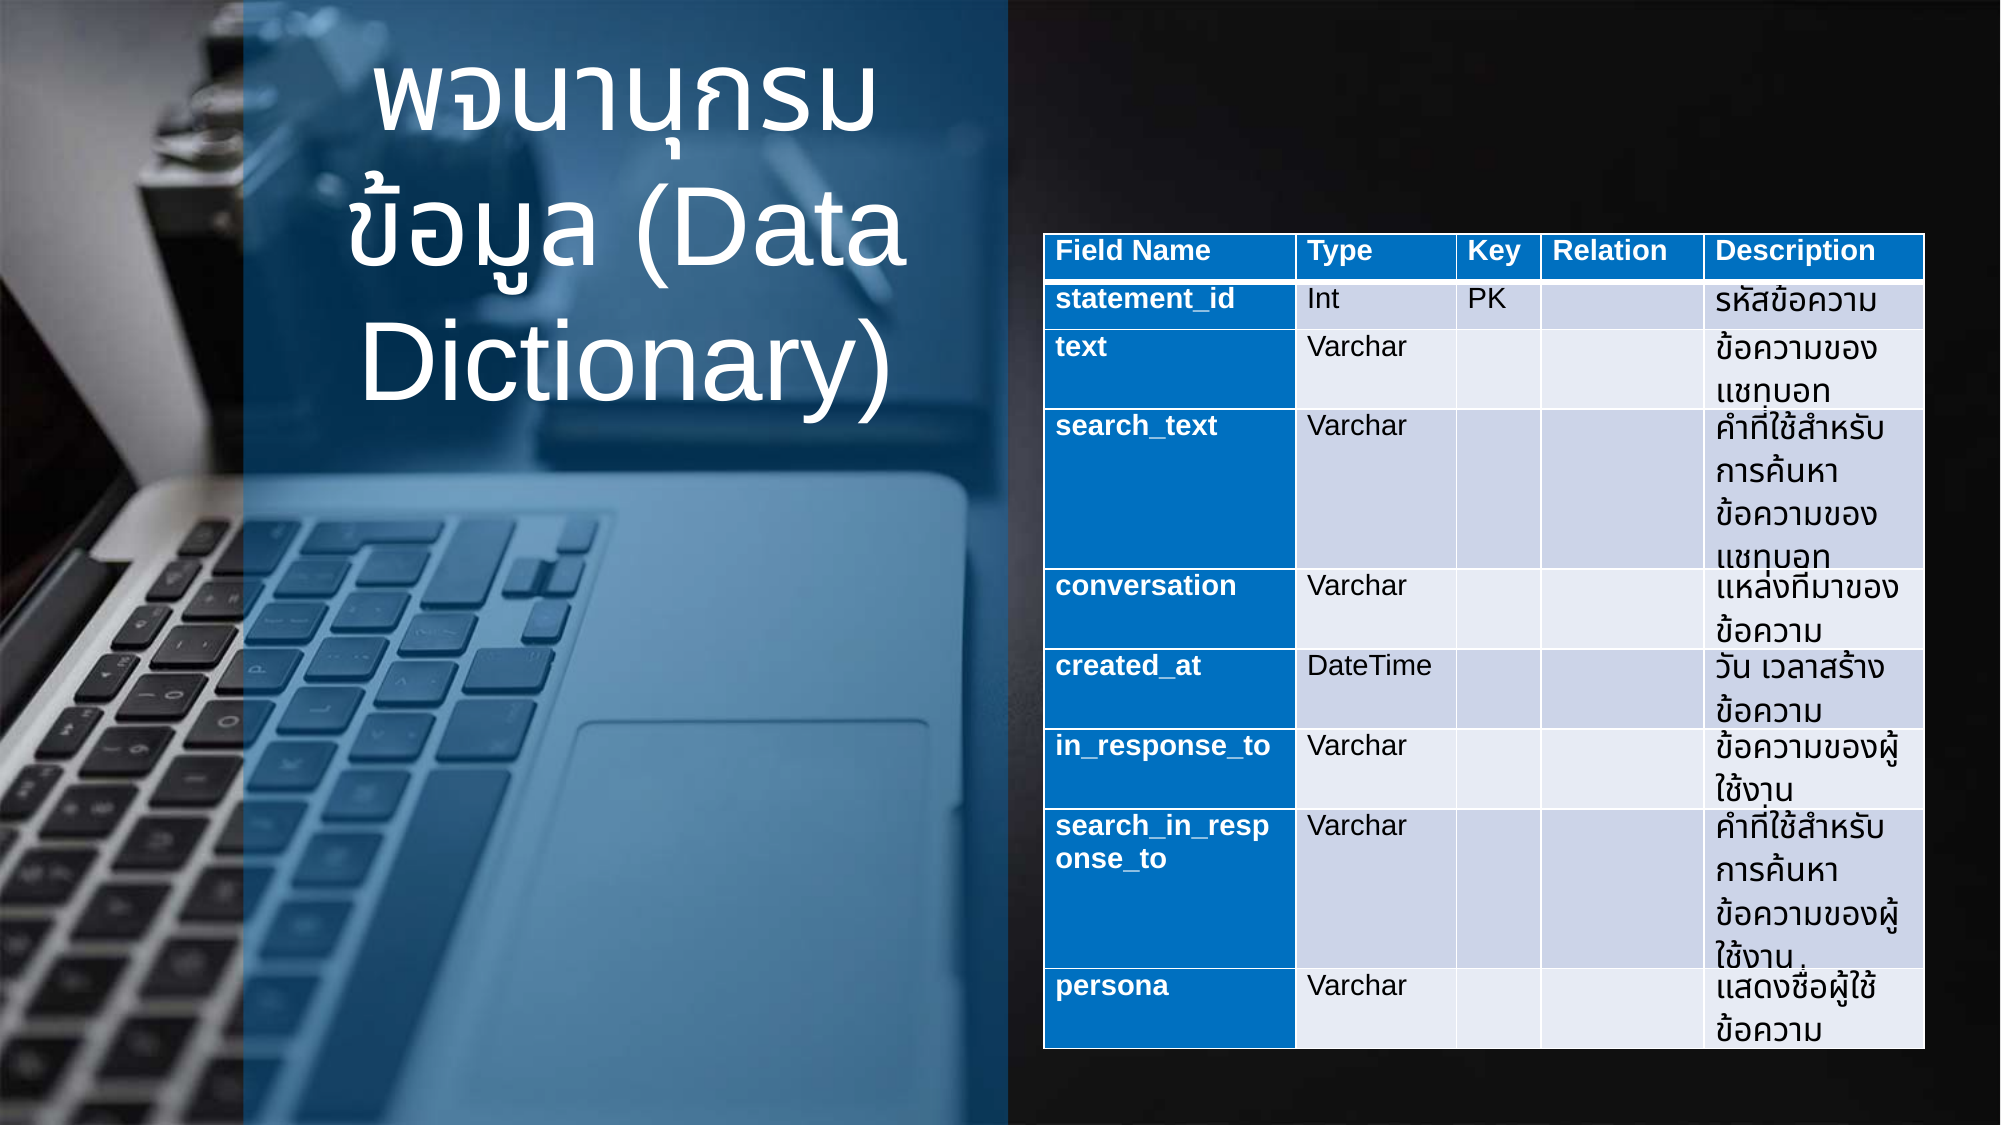

พจนานุกรมข้อมูล (Data Dictionary)
| Field Name | Type | Key | Relation | Description |
| --- | --- | --- | --- | --- |
| statement\_id | Int | PK |  | รหัสข้อความ |
| text | Varchar |  |  | ข้อความของแชทบอท |
| search\_text | Varchar |  |  | คำที่ใช้สำหรับการค้นหาข้อความของ แชทบอท |
| conversation | Varchar |  |  | แหล่งที่มาของข้อความ |
| created\_at | DateTime |  |  | วัน เวลาสร้างข้อความ |
| in\_response\_to | Varchar |  |  | ข้อความของผู้ใช้งาน |
| search\_in\_response\_to | Varchar |  |  | คำที่ใช้สำหรับการค้นหาข้อความของผู้ใช้งาน |
| persona | Varchar |  |  | แสดงชื่อผู้ใช้ข้อความ |